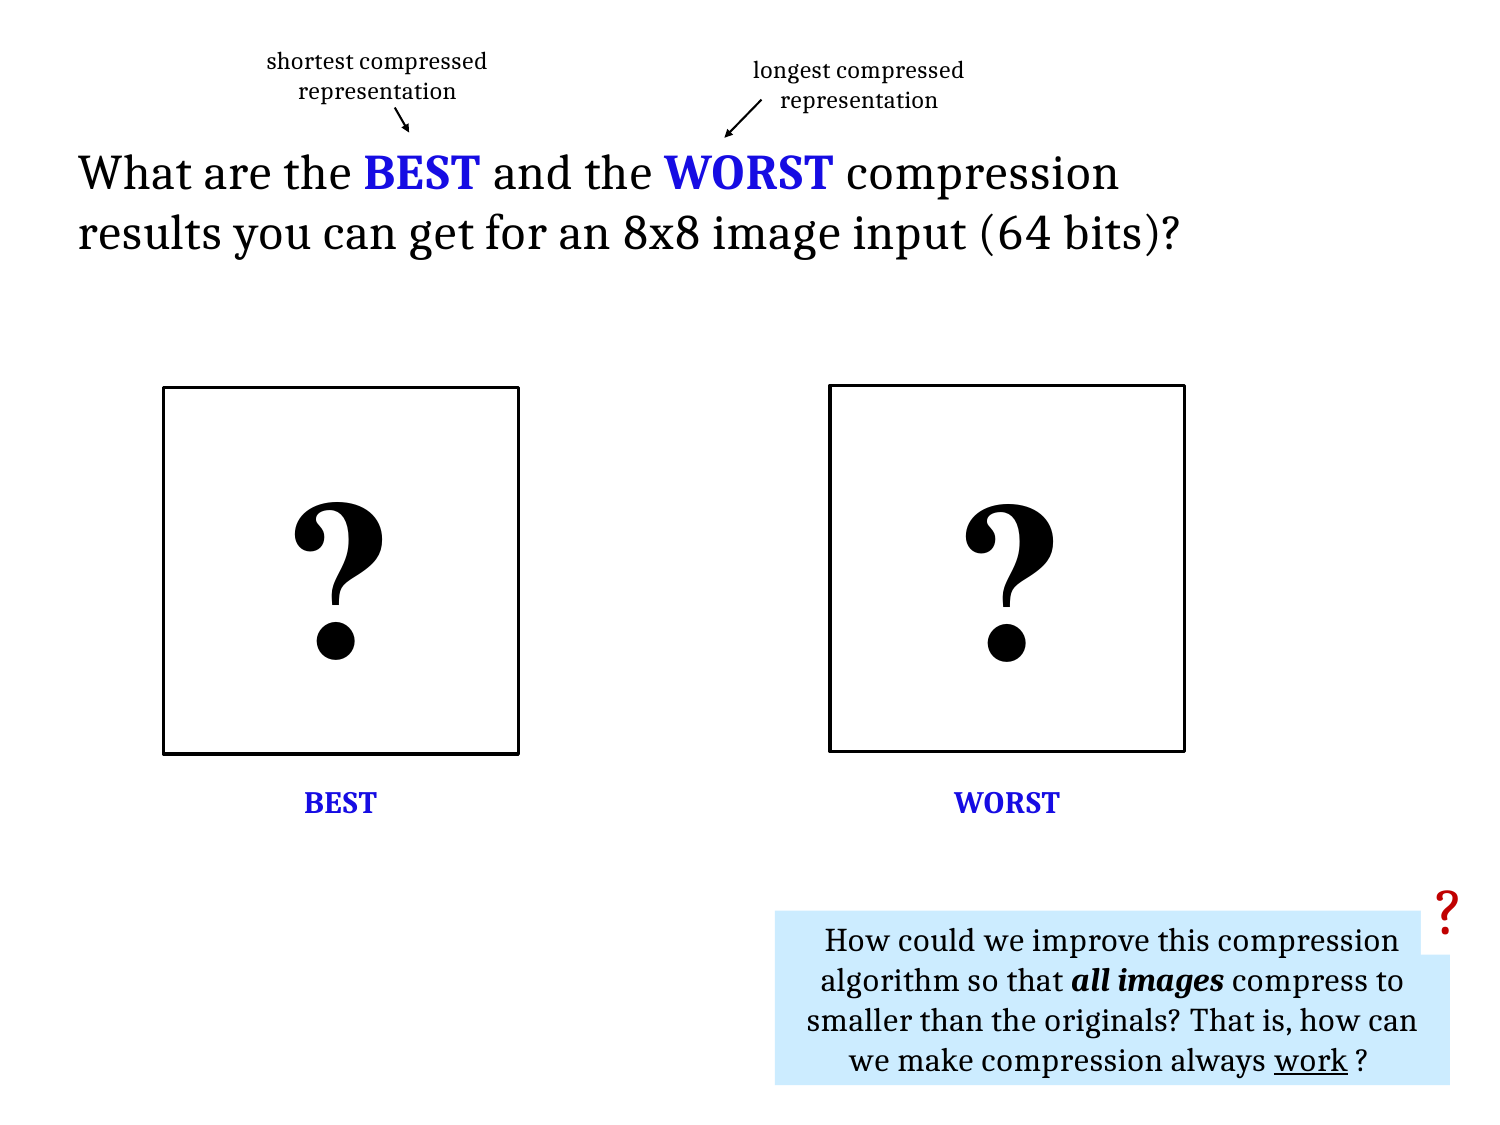

shortest compressed representation
longest compressed representation

What are the BEST and the WORST compression results you can get for an 8x8 image input (64 bits)?

?
?
BEST
WORST
?
How could we improve this compression algorithm so that all images compress to smaller than the originals? That is, how can we make compression always work ?